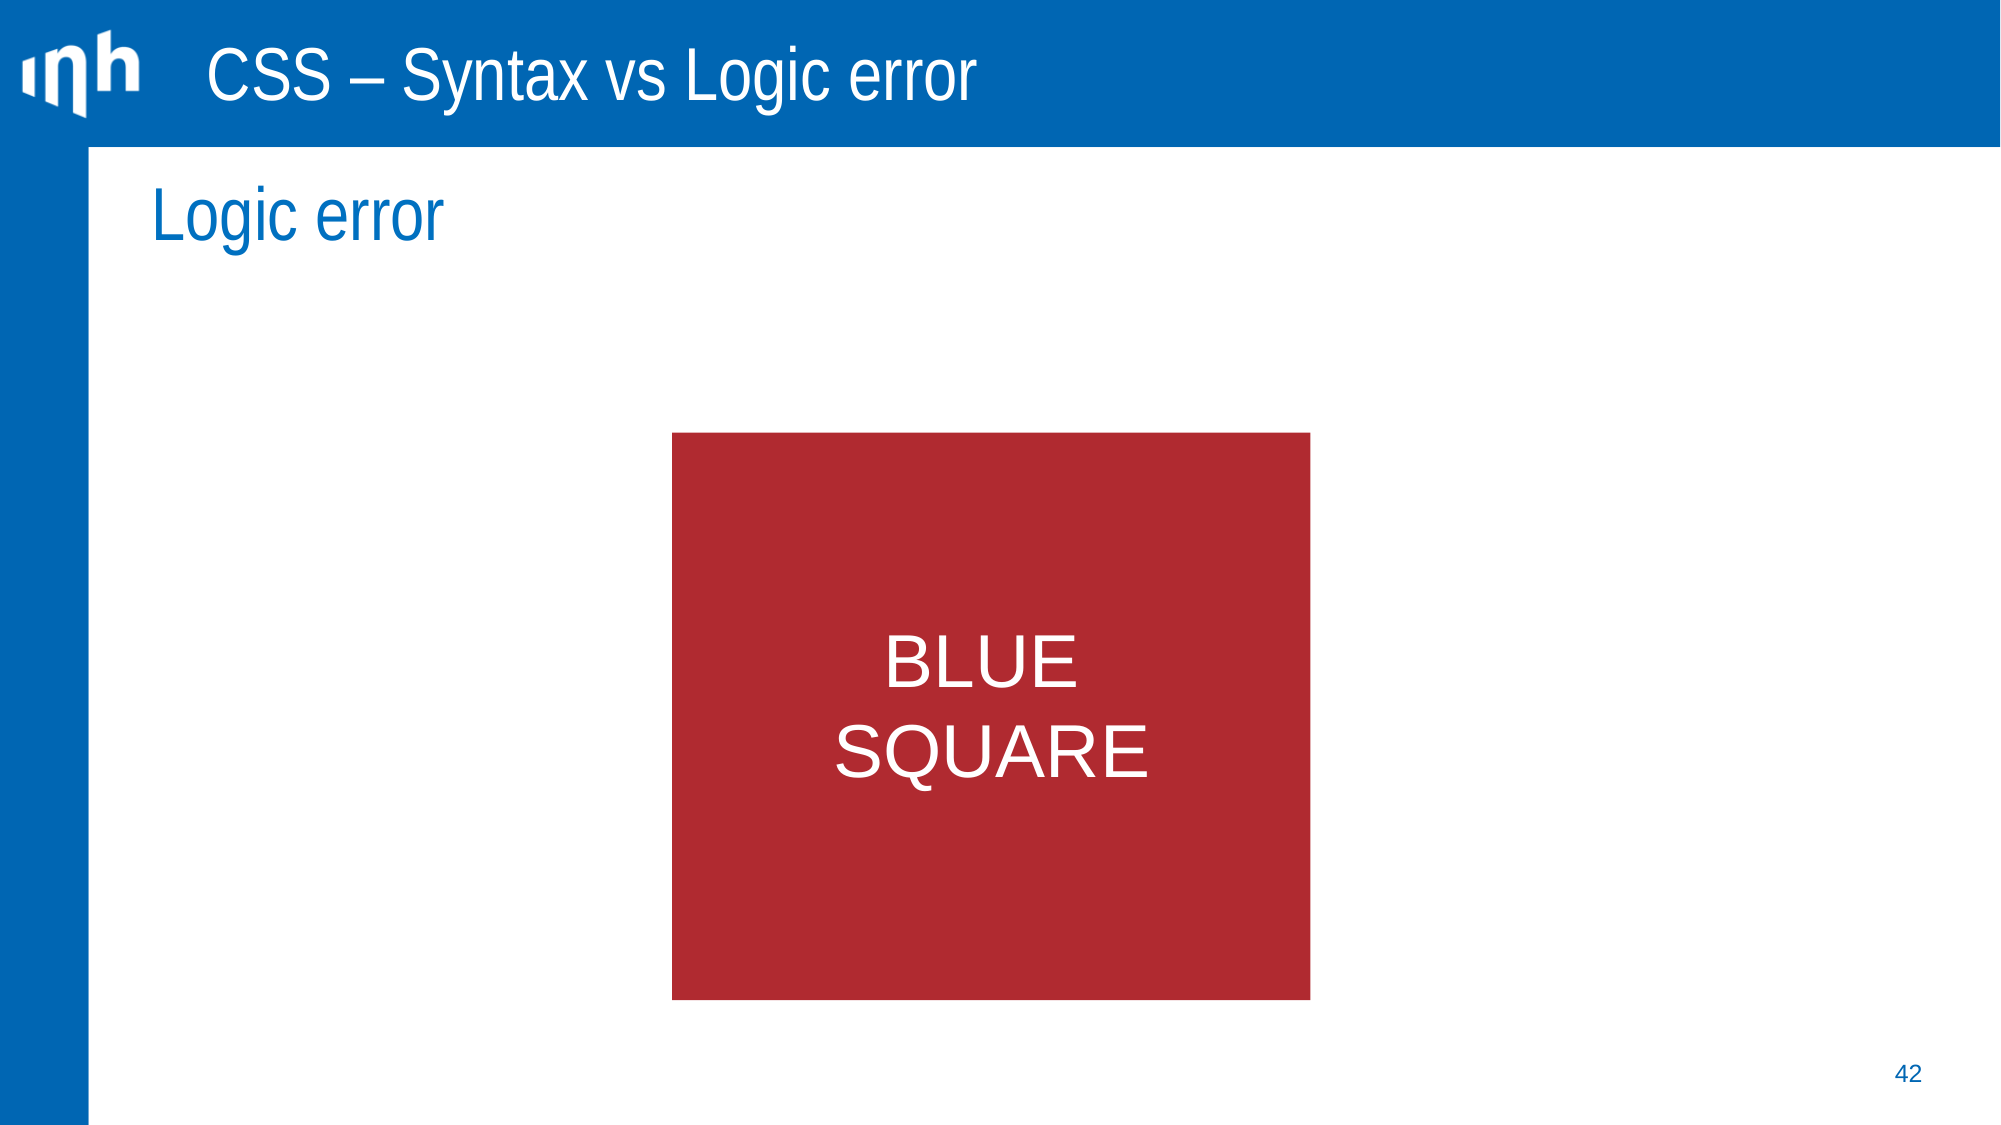

CSS – Syntax vs Logic error
Logic error

BLUE
SQUARE
42